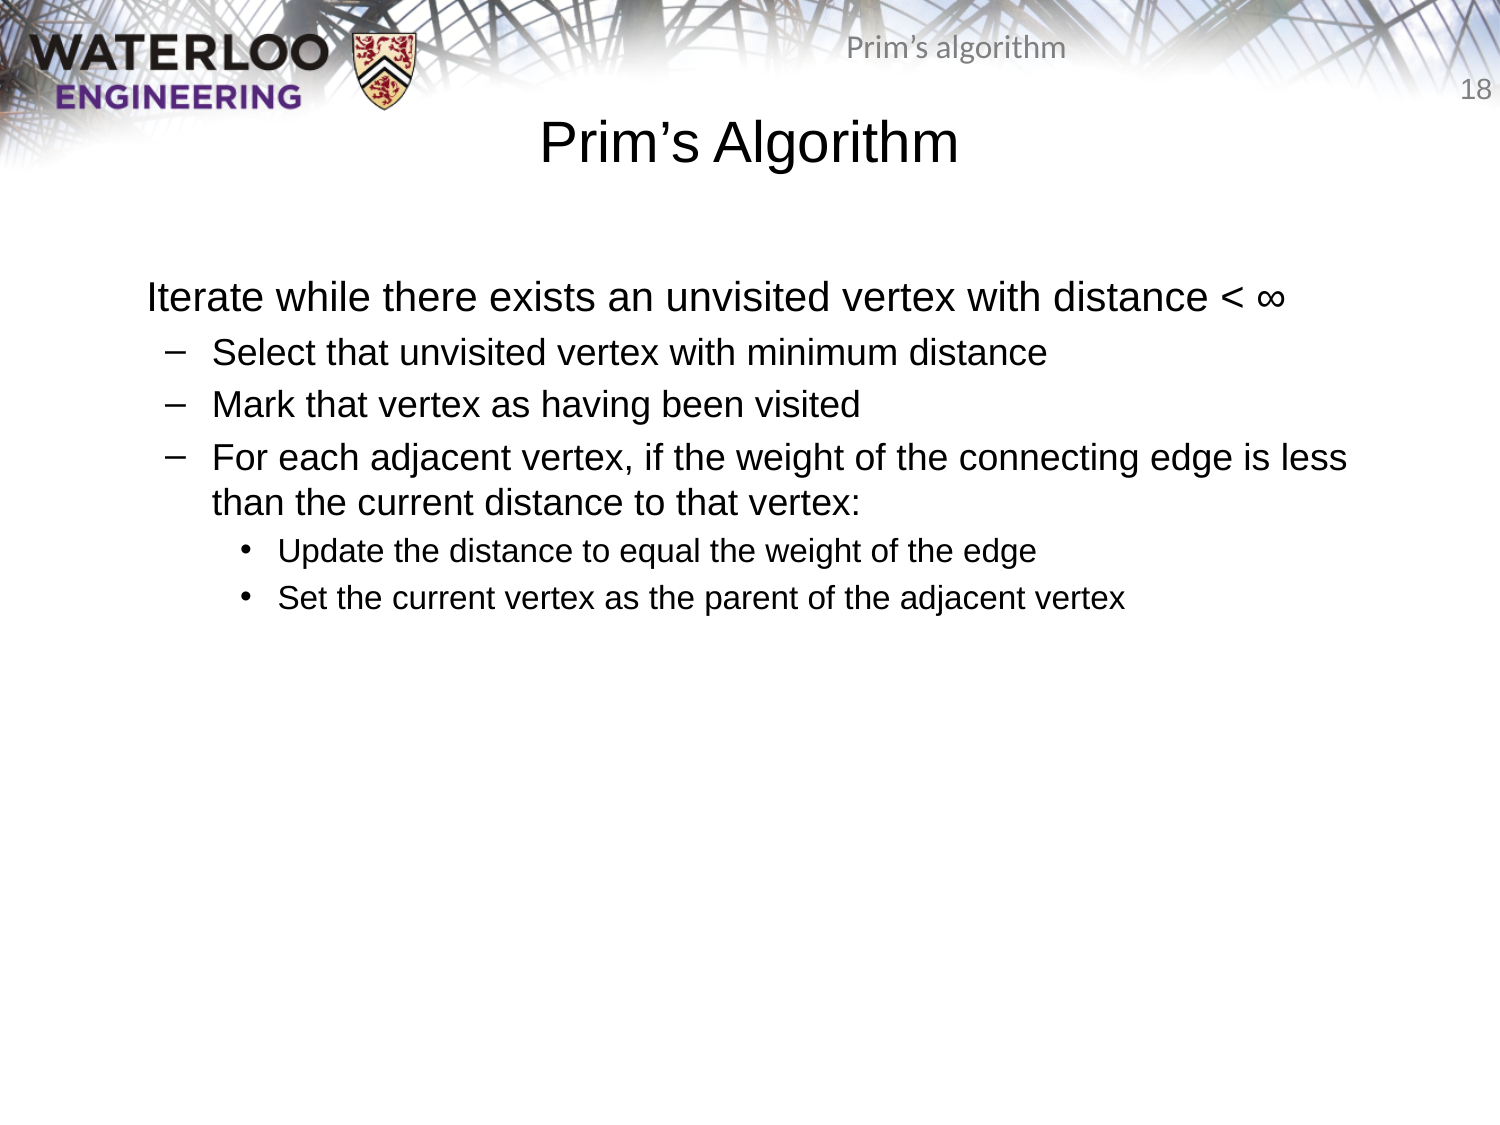

# Prim’s Algorithm
	Iterate while there exists an unvisited vertex with distance < ∞
Select that unvisited vertex with minimum distance
Mark that vertex as having been visited
For each adjacent vertex, if the weight of the connecting edge is less than the current distance to that vertex:
Update the distance to equal the weight of the edge
Set the current vertex as the parent of the adjacent vertex